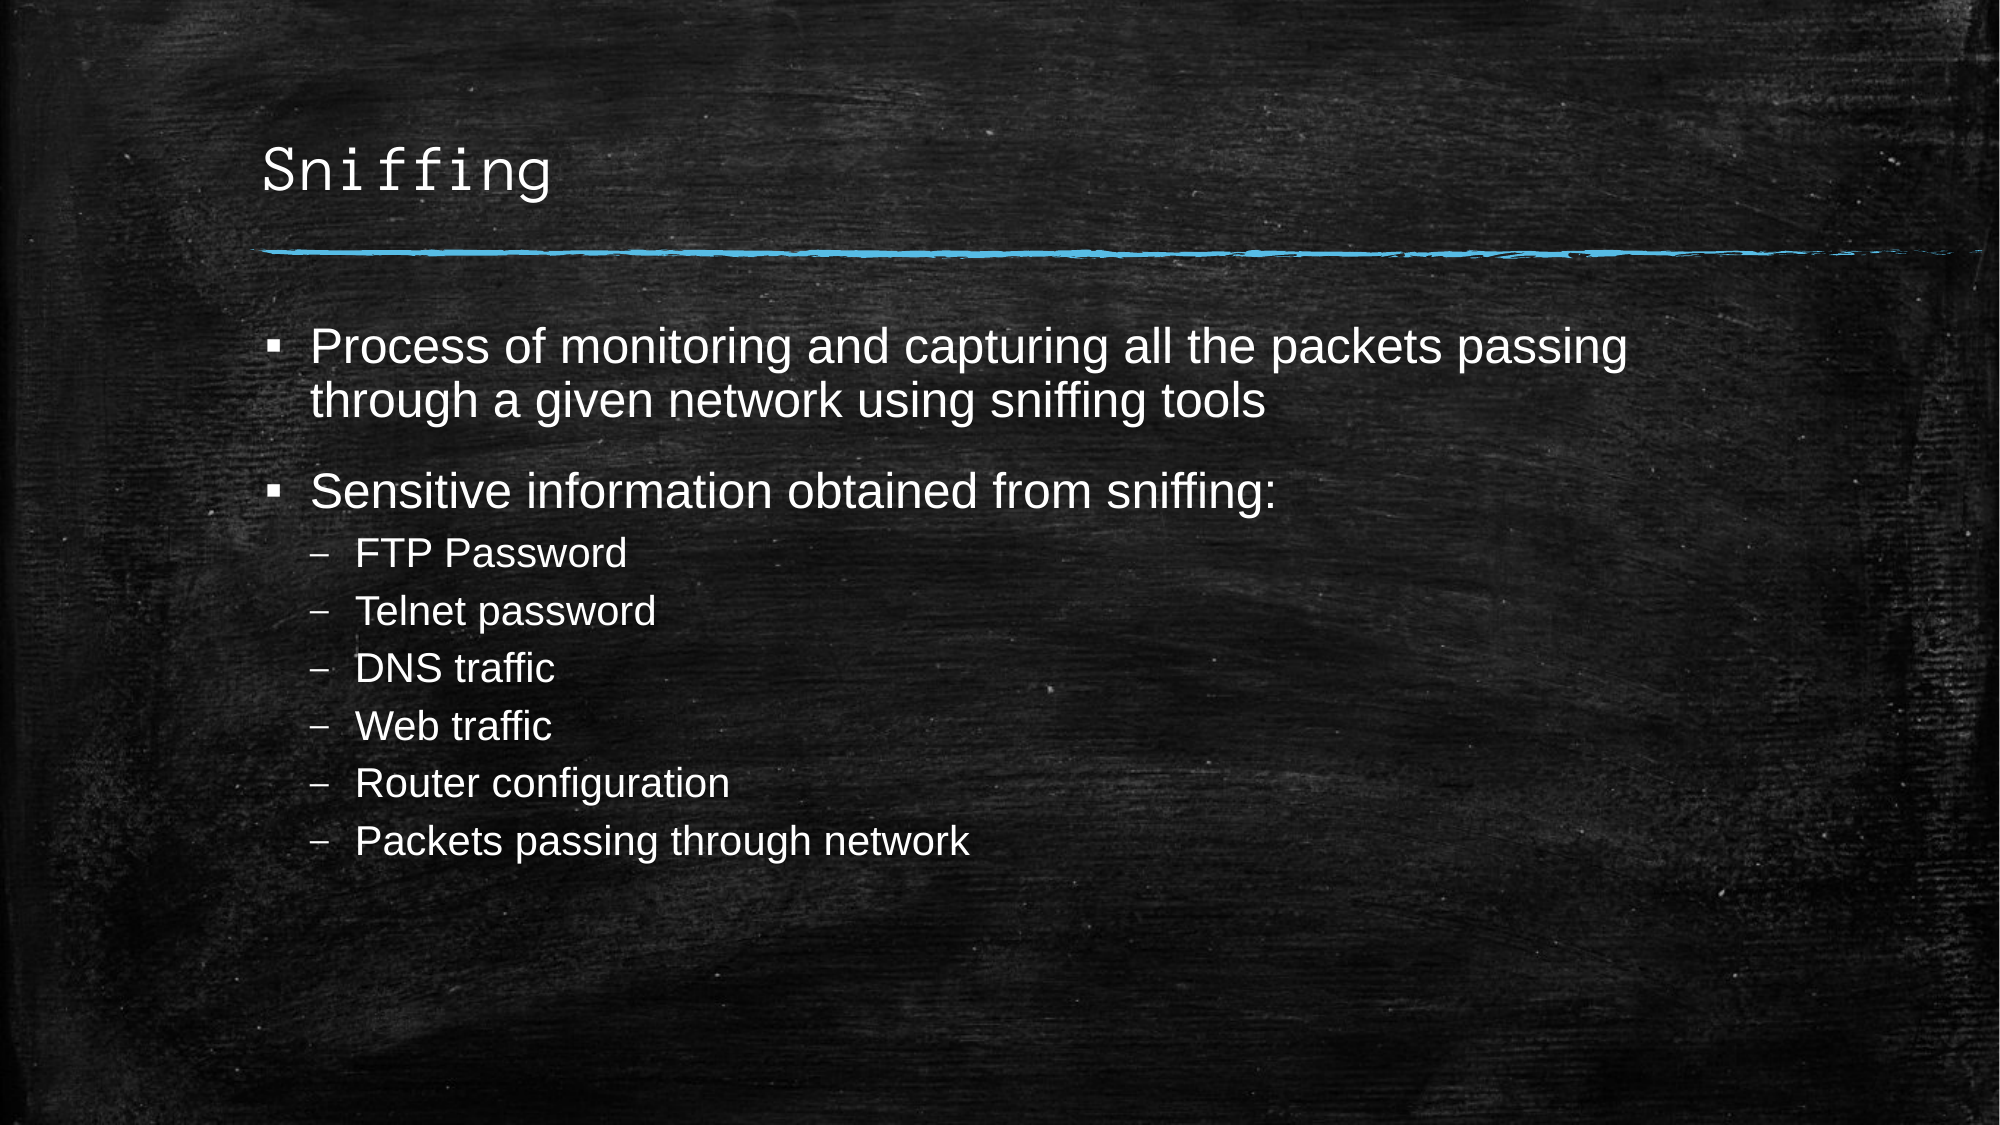

# Sniffing
Process of monitoring and capturing all the packets passing through a given network using sniffing tools
Sensitive information obtained from sniffing:
FTP Password
Telnet password
DNS traffic
Web traffic
Router configuration
Packets passing through network